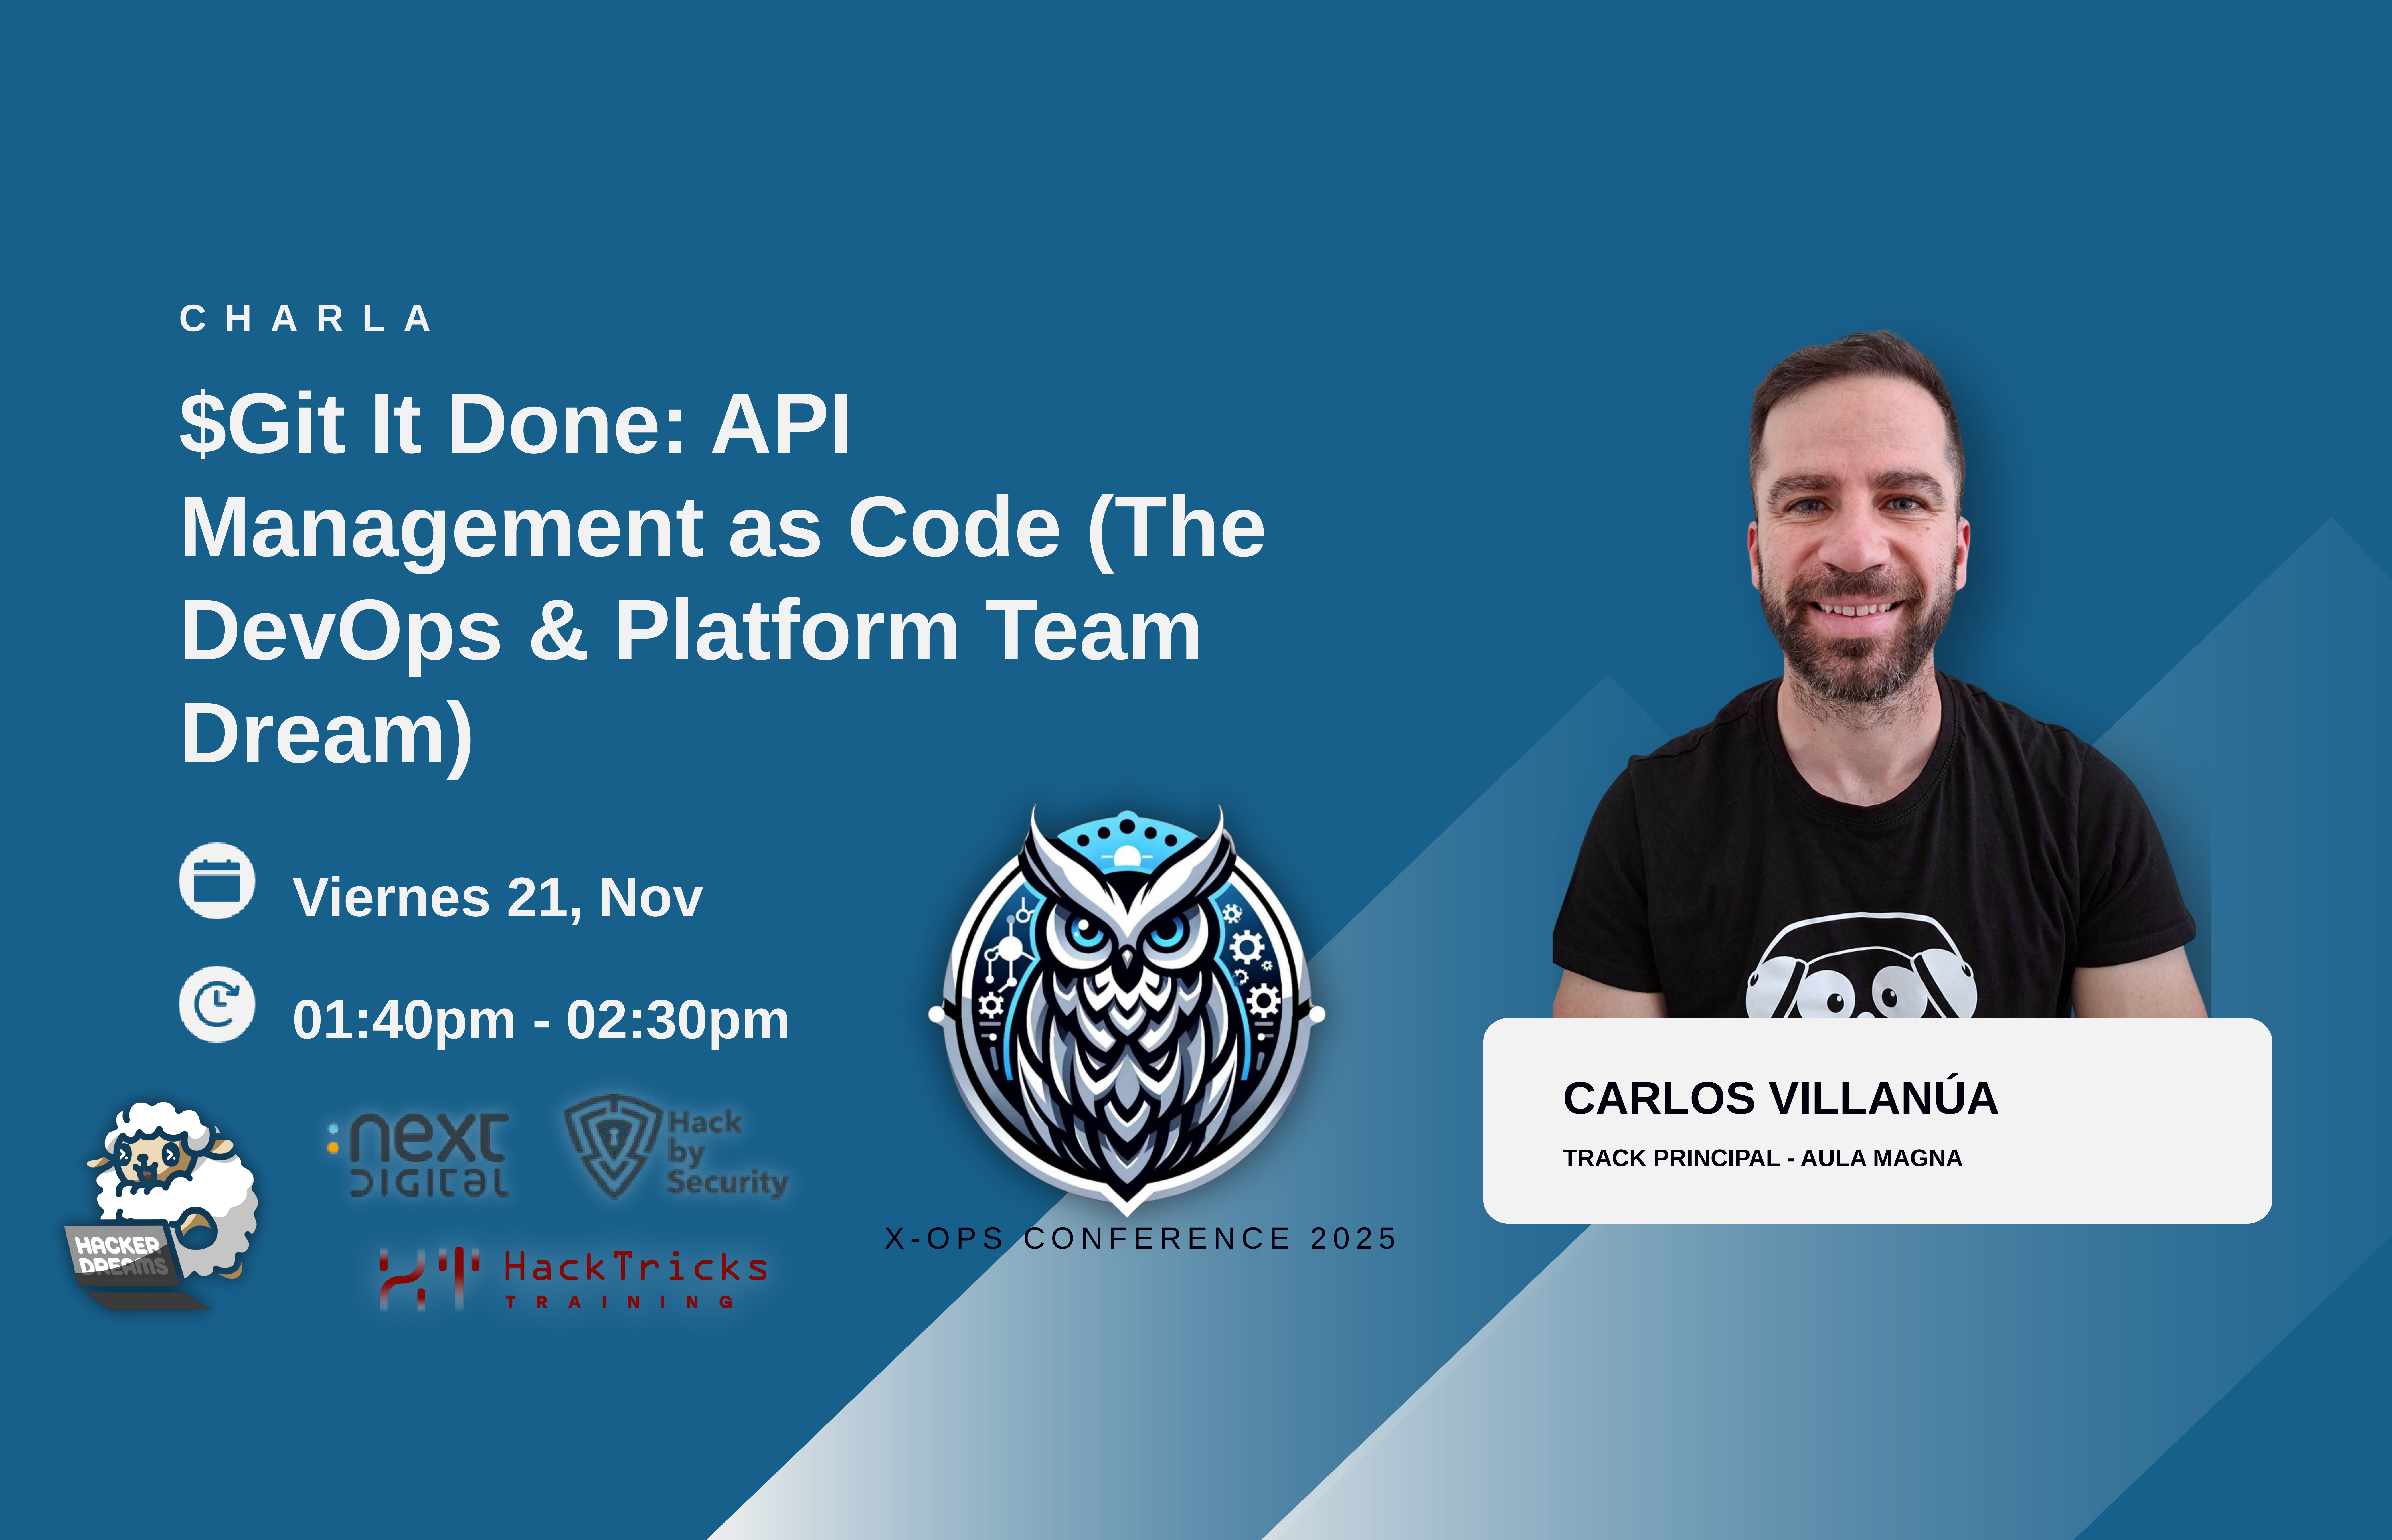

CHARLA
$Git It Done: API Management as Code (The DevOps & Platform Team Dream)

Viernes 21, Nov

01:40pm - 02:30pm

CARLOS VILLANÚA

TRACK PRINCIPAL - AULA MAGNA

X-OPS CONFERENCE 2025